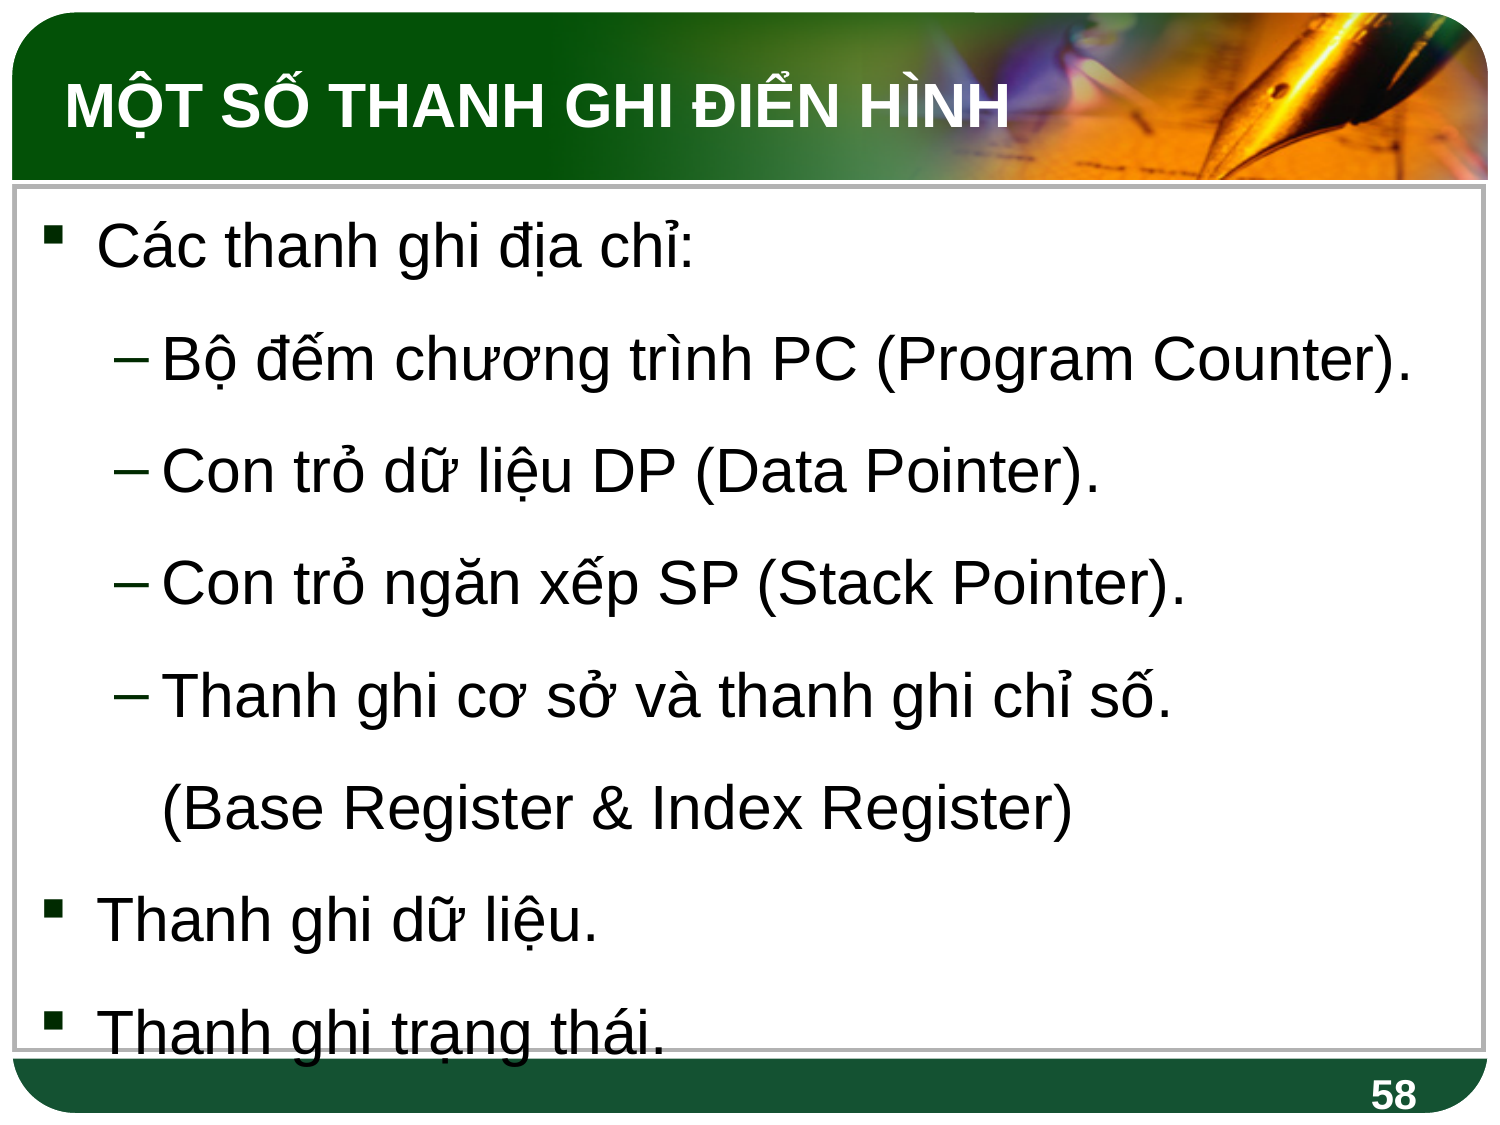

MỘT SỐ THANH GHI ĐIỂN HÌNH
Các thanh ghi địa chỉ:
Bộ đếm chương trình PC (Program Counter).
Con trỏ dữ liệu DP (Data Pointer).
Con trỏ ngăn xếp SP (Stack Pointer).
Thanh ghi cơ sở và thanh ghi chỉ số.        (Base Register & Index Register)
Thanh ghi dữ liệu.
Thanh ghi trạng thái.